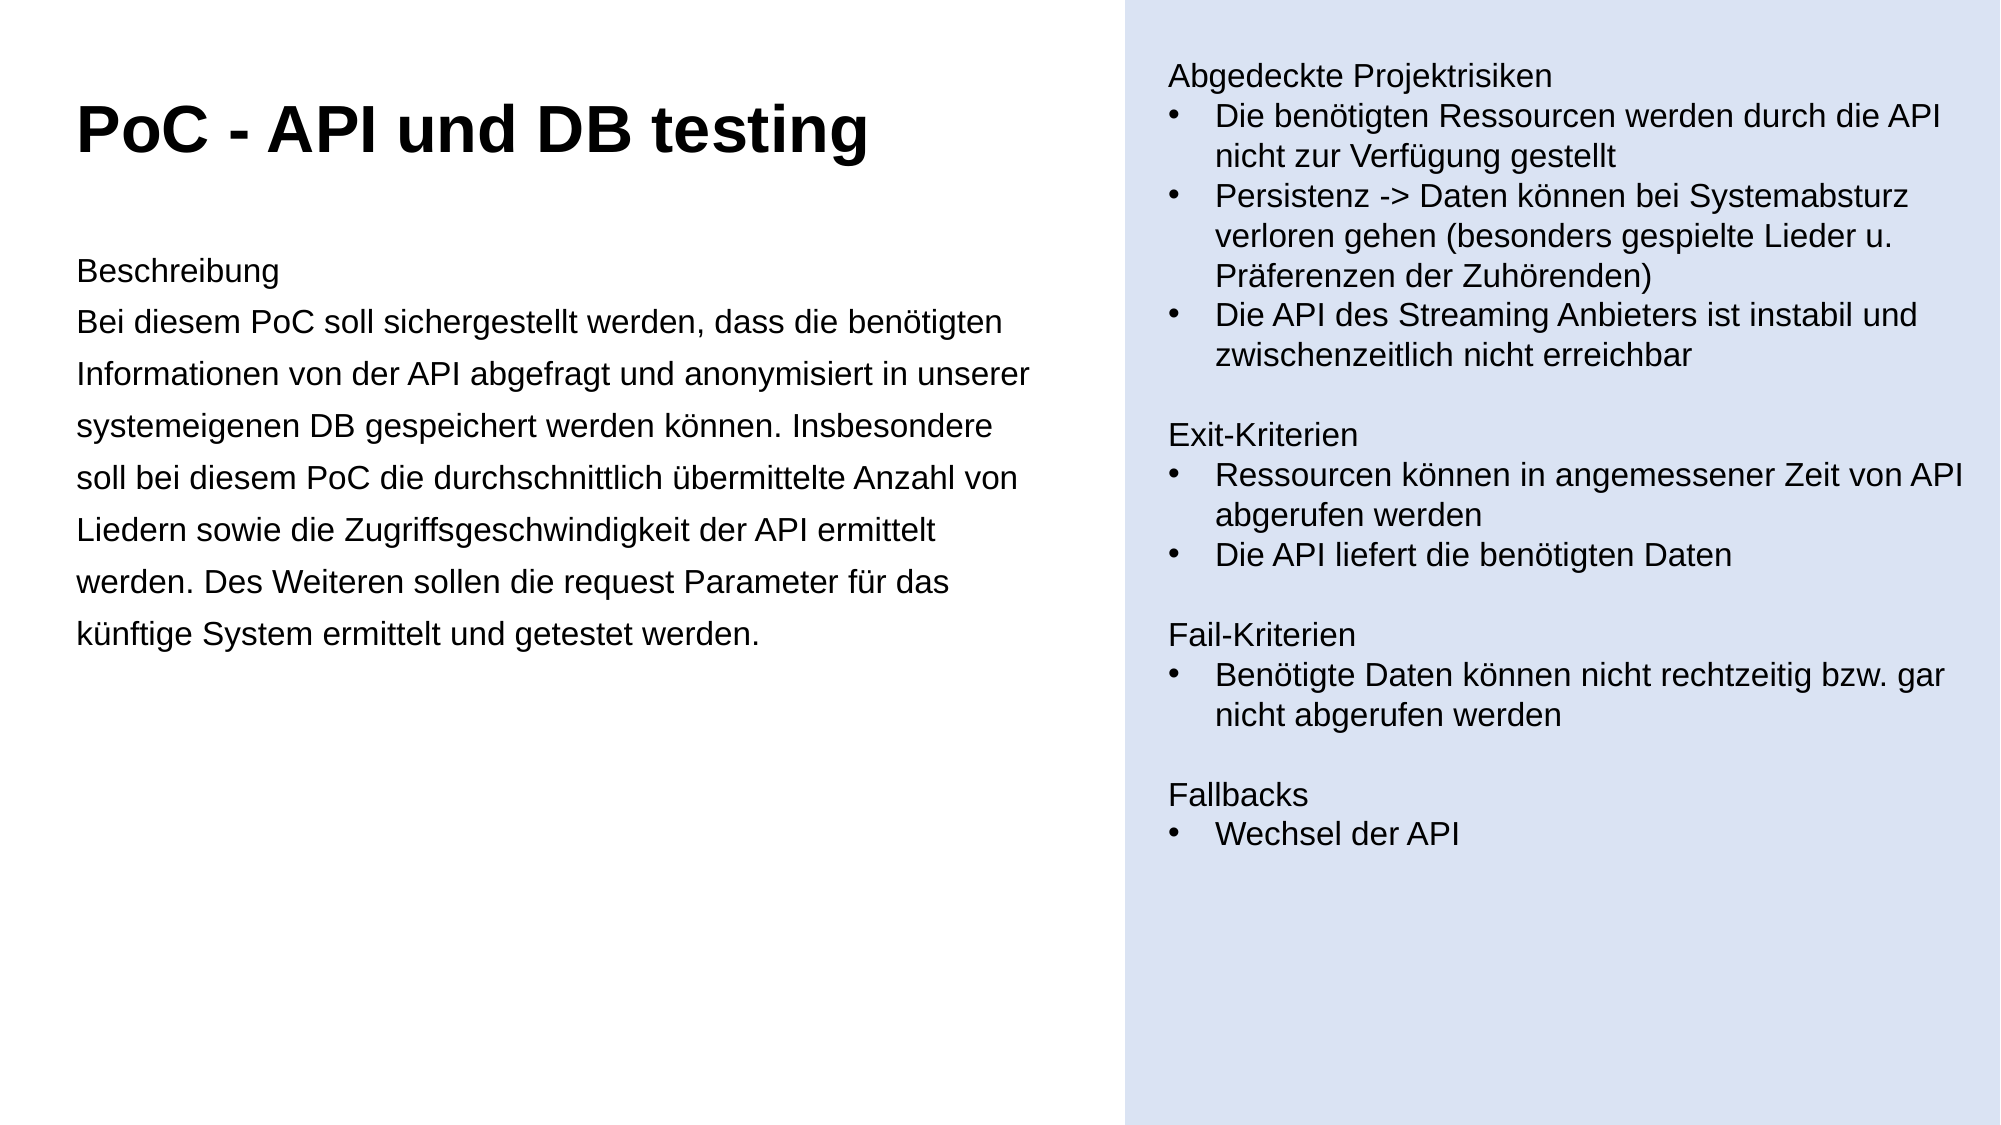

PoC - API und DB testing
Abgedeckte Projektrisiken
Die benötigten Ressourcen werden durch die API nicht zur Verfügung gestellt
Persistenz -> Daten können bei Systemabsturz verloren gehen (besonders gespielte Lieder u. Präferenzen der Zuhörenden)
Die API des Streaming Anbieters ist instabil und zwischenzeitlich nicht erreichbar

Exit-Kriterien
Ressourcen können in angemessener Zeit von API abgerufen werden
Die API liefert die benötigten Daten

Fail-Kriterien
Benötigte Daten können nicht rechtzeitig bzw. gar nicht abgerufen werden

Fallbacks
Wechsel der API
Beschreibung
Bei diesem PoC soll sichergestellt werden, dass die benötigten Informationen von der API abgefragt und anonymisiert in unserer systemeigenen DB gespeichert werden können. Insbesondere soll bei diesem PoC die durchschnittlich übermittelte Anzahl von Liedern sowie die Zugriffsgeschwindigkeit der API ermittelt werden. Des Weiteren sollen die request Parameter für das künftige System ermittelt und getestet werden.